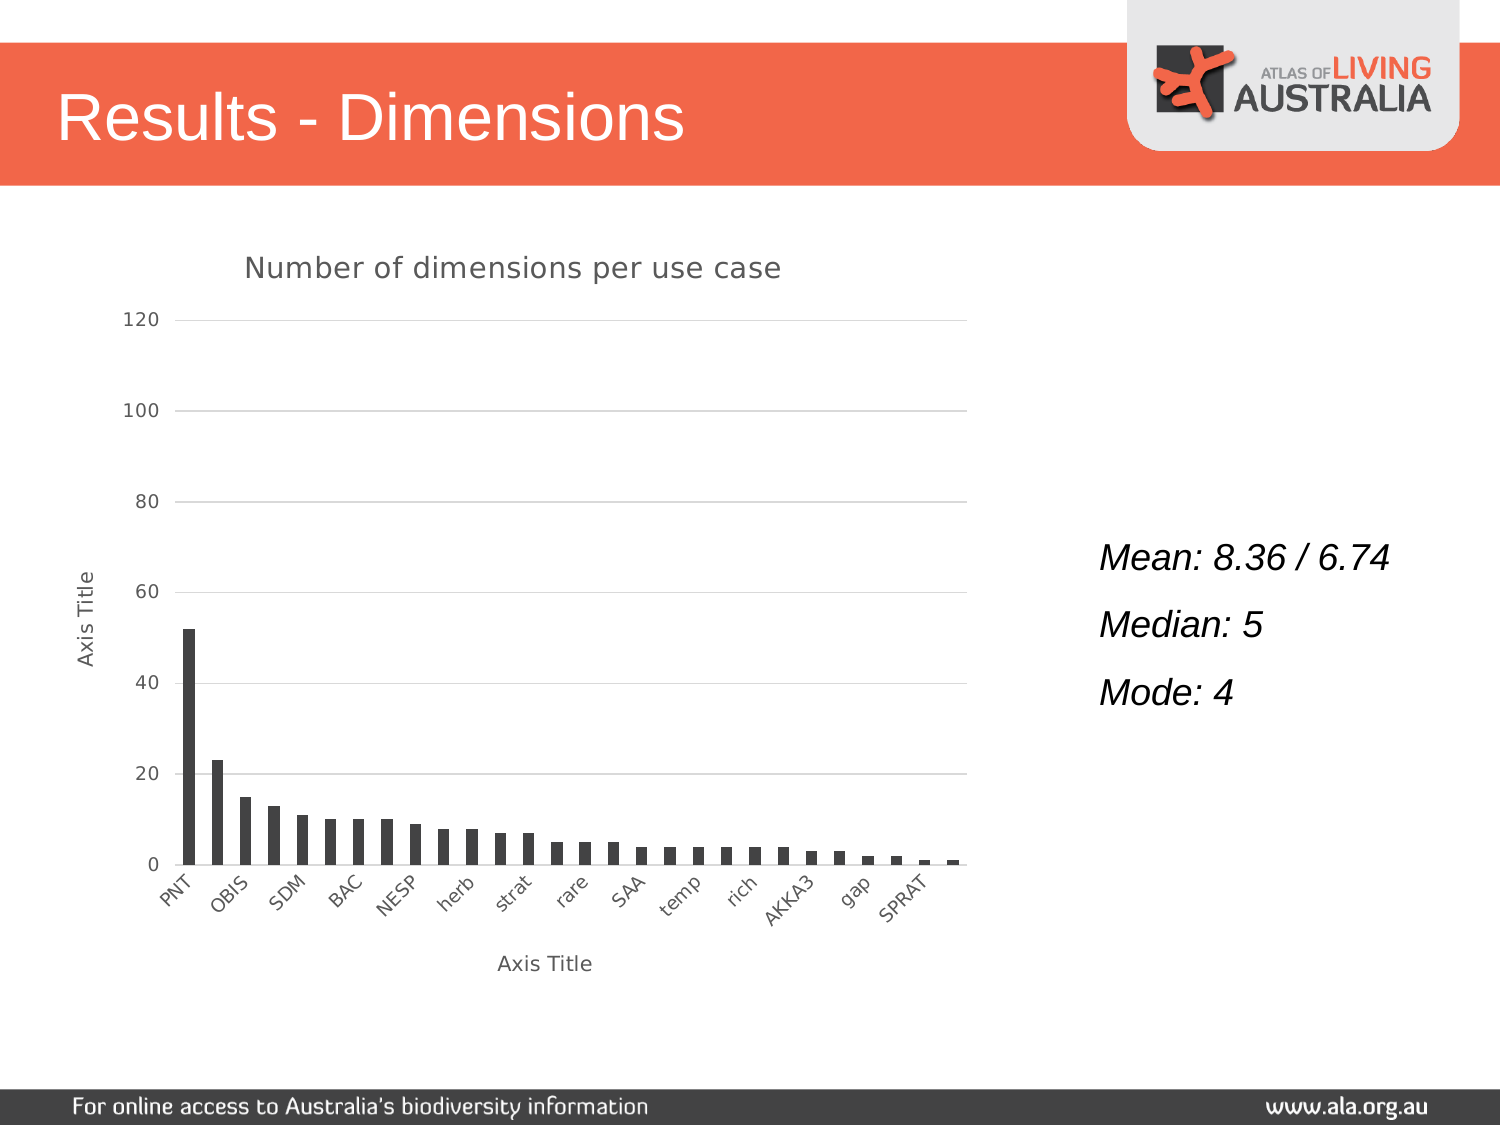

# Results - Dimensions

### Chart: Number of dimensions per use case

| Category |  |
|---|---|
| PNT | 52.0 |
| niche | 23.0 |
| OBIS | 15.0 |
| dpaw | 13.0 |
| SDM | 11.0 |
| MILLI | 10.0 |
| BAC | 10.0 |
| u32 | 10.0 |
| NESP | 9.0 |
| newg | 8.0 |
| herb | 8.0 |
| ANHATLoad | 7.0 |
| strat | 7.0 |
| palaeo | 5.0 |
| rare | 5.0 |
| solen | 5.0 |
| SAA | 4.0 |
| AKKA2 | 4.0 |
| temp | 4.0 |
| canopy | 4.0 |
| rich | 4.0 |
| ring | 4.0 |
| AKKA3 | 3.0 |
| fossil | 3.0 |
| gap | 2.0 |
| clim | 2.0 |
| SPRAT | 1.0 |
| AKKA1 | 1.0 |
Mean: 8.36 / 6.74
Median: 5
Mode: 4